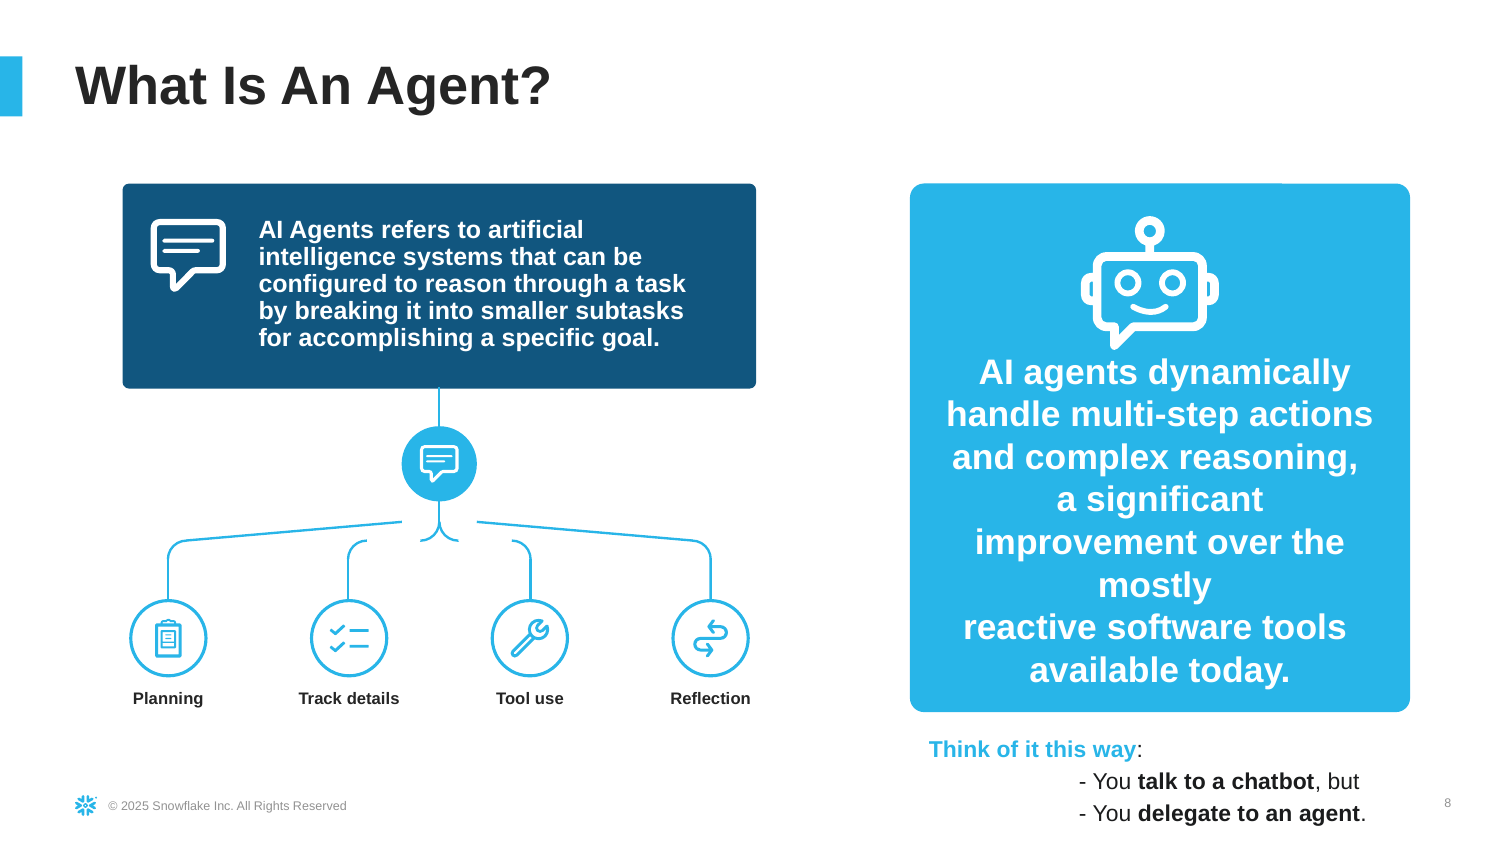

# What Is An Agent?

 AI agents dynamically handle multi-step actions and complex reasoning,
a significant improvement over the mostly
reactive software tools
available today.
AI Agents refers to artificial intelligence systems that can be configured to reason through a task by breaking it into smaller subtasks for accomplishing a specific goal.

Planning
Track details
Tool use
Reflection
Think of it this way:
	- You talk to a chatbot, but
	- You delegate to an agent.